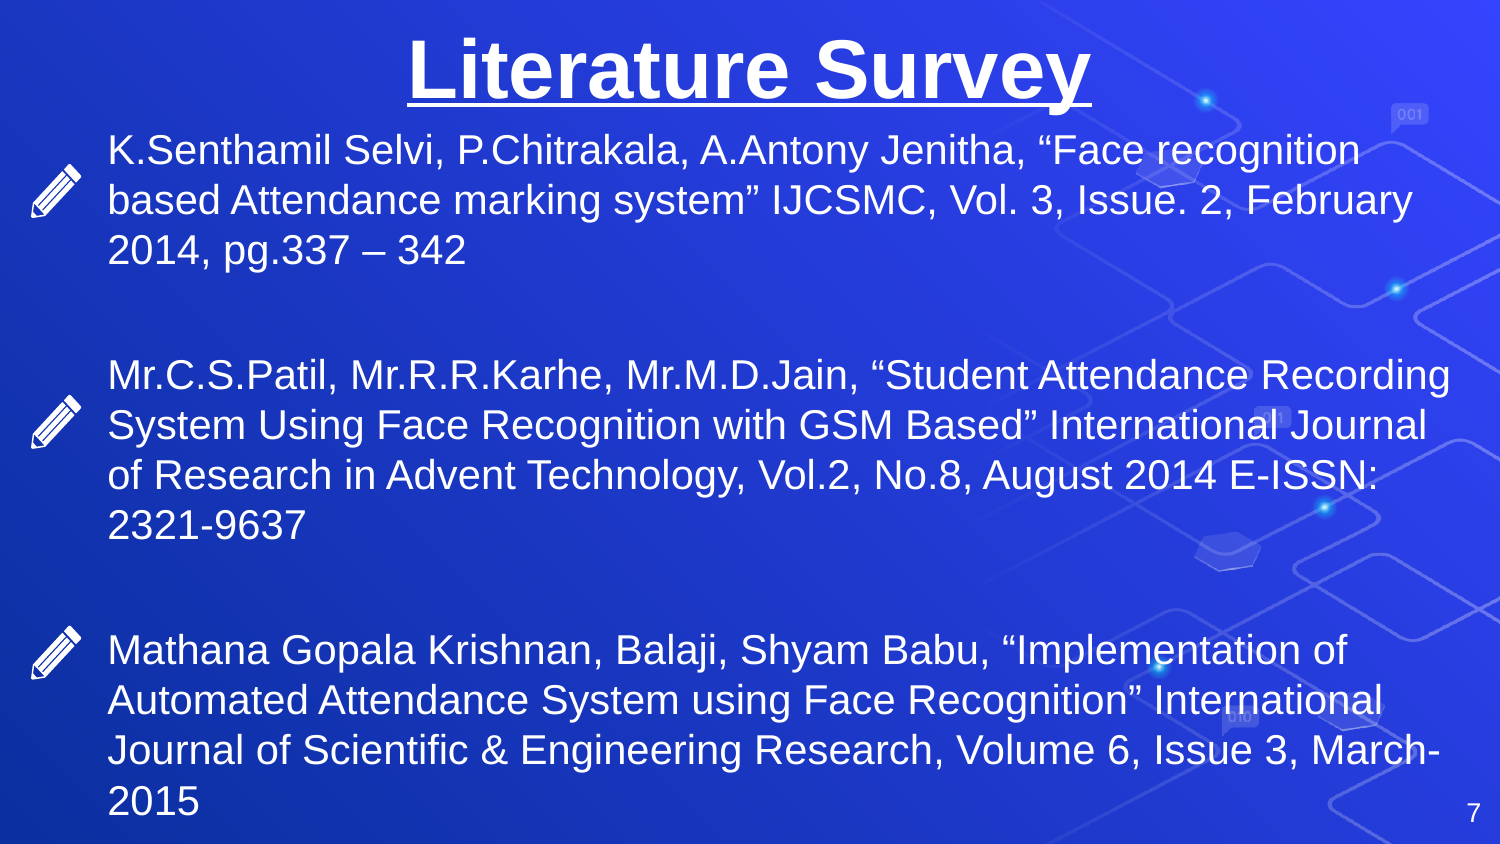

Literature Survey
K.Senthamil Selvi, P.Chitrakala, A.Antony Jenitha, “Face recognition based Attendance marking system” IJCSMC, Vol. 3, Issue. 2, February 2014, pg.337 – 342

Mr.C.S.Patil, Mr.R.R.Karhe, Mr.M.D.Jain, “Student Attendance Recording System Using Face Recognition with GSM Based” International Journal of Research in Advent Technology, Vol.2, No.8, August 2014 E-ISSN: 2321-9637

Mathana Gopala Krishnan, Balaji, Shyam Babu, “Implementation of Automated Attendance System using Face Recognition” International Journal of Scientific & Engineering Research, Volume 6, Issue 3, March-2015

7